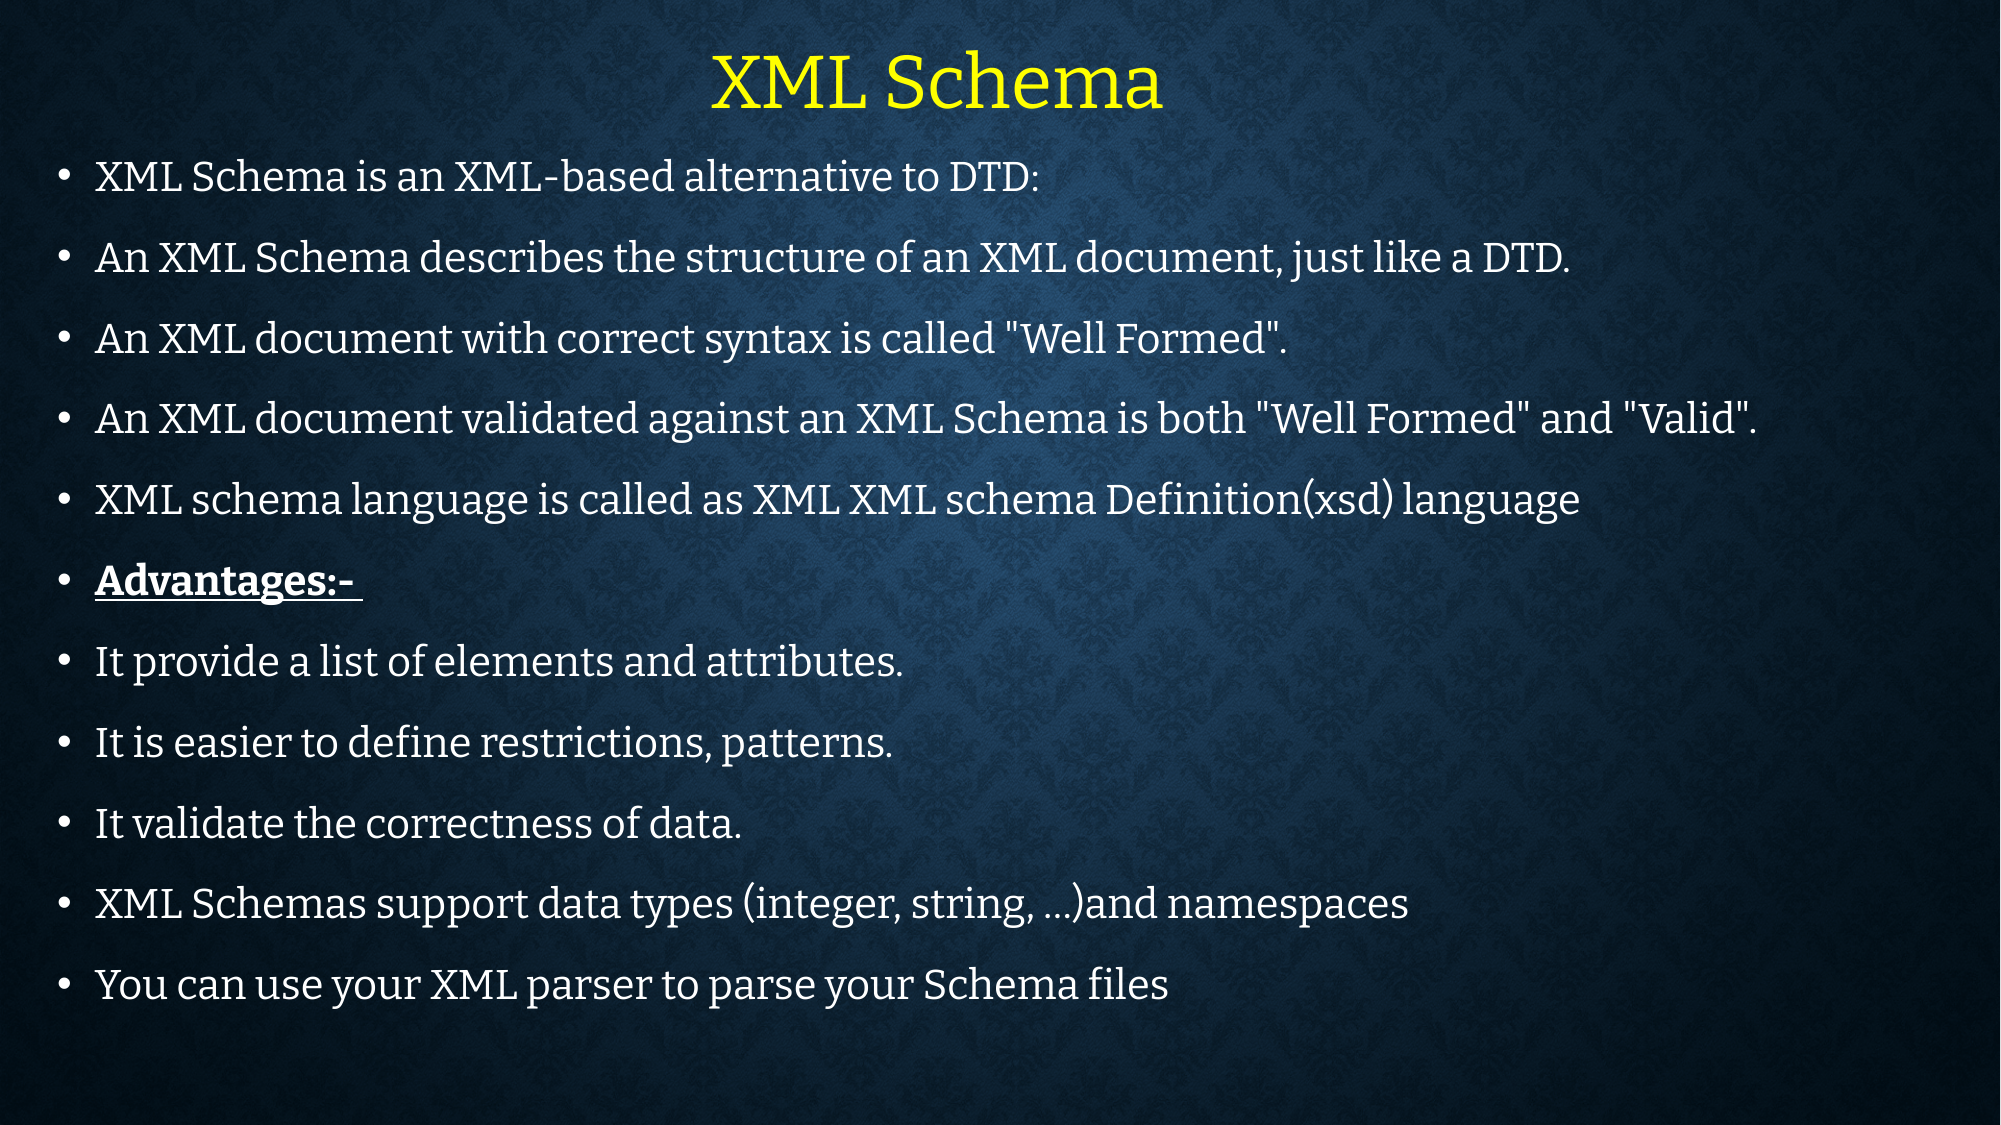

XML Schema
XML Schema is an XML-based alternative to DTD:
An XML Schema describes the structure of an XML document, just like a DTD.
An XML document with correct syntax is called "Well Formed".
An XML document validated against an XML Schema is both "Well Formed" and "Valid".
XML schema language is called as XML XML schema Definition(xsd) language
Advantages:-
It provide a list of elements and attributes.
It is easier to define restrictions, patterns.
It validate the correctness of data.
XML Schemas support data types (integer, string, …)and namespaces
You can use your XML parser to parse your Schema files